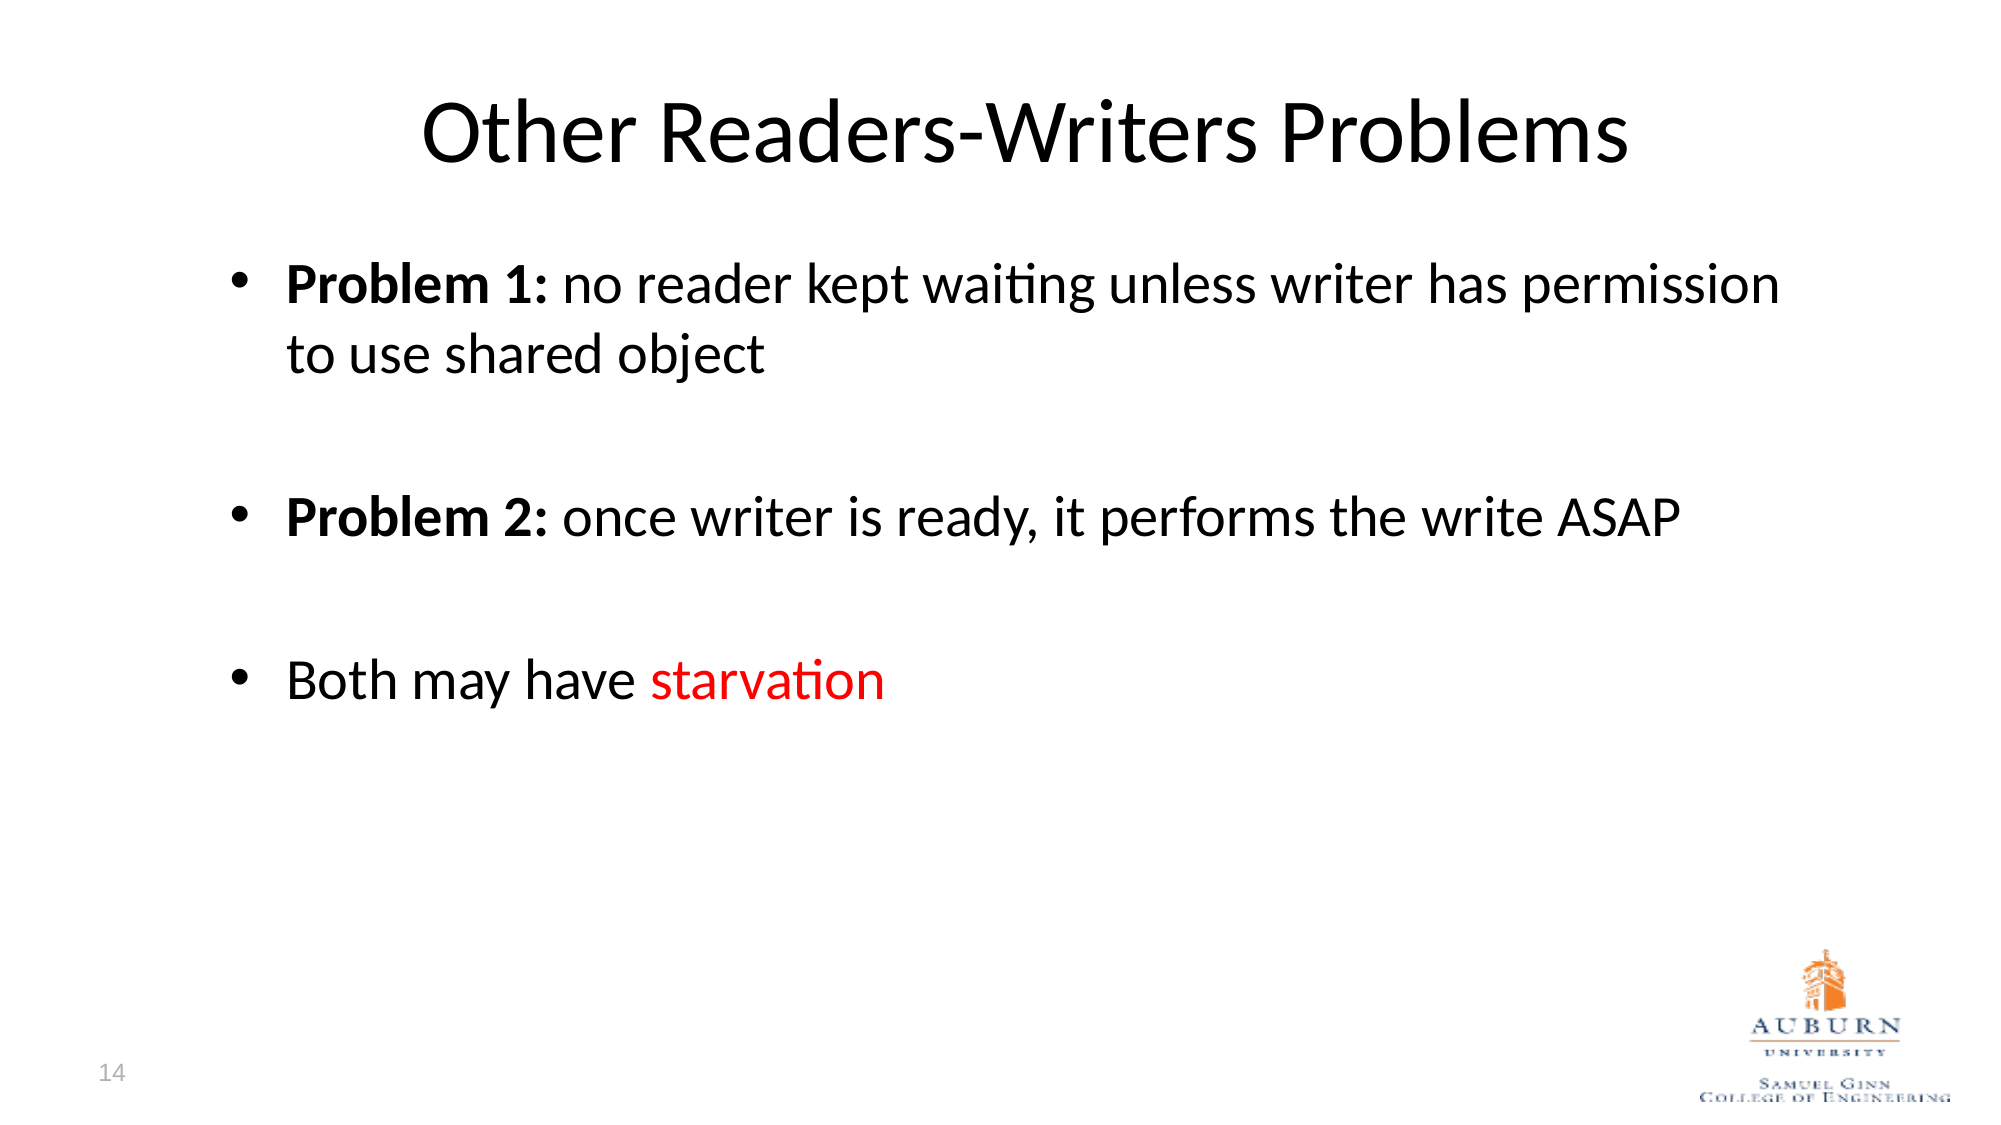

# Other Readers-Writers Problems
Problem 1: no reader kept waiting unless writer has permission to use shared object

Problem 2: once writer is ready, it performs the write ASAP

Both may have starvation
14